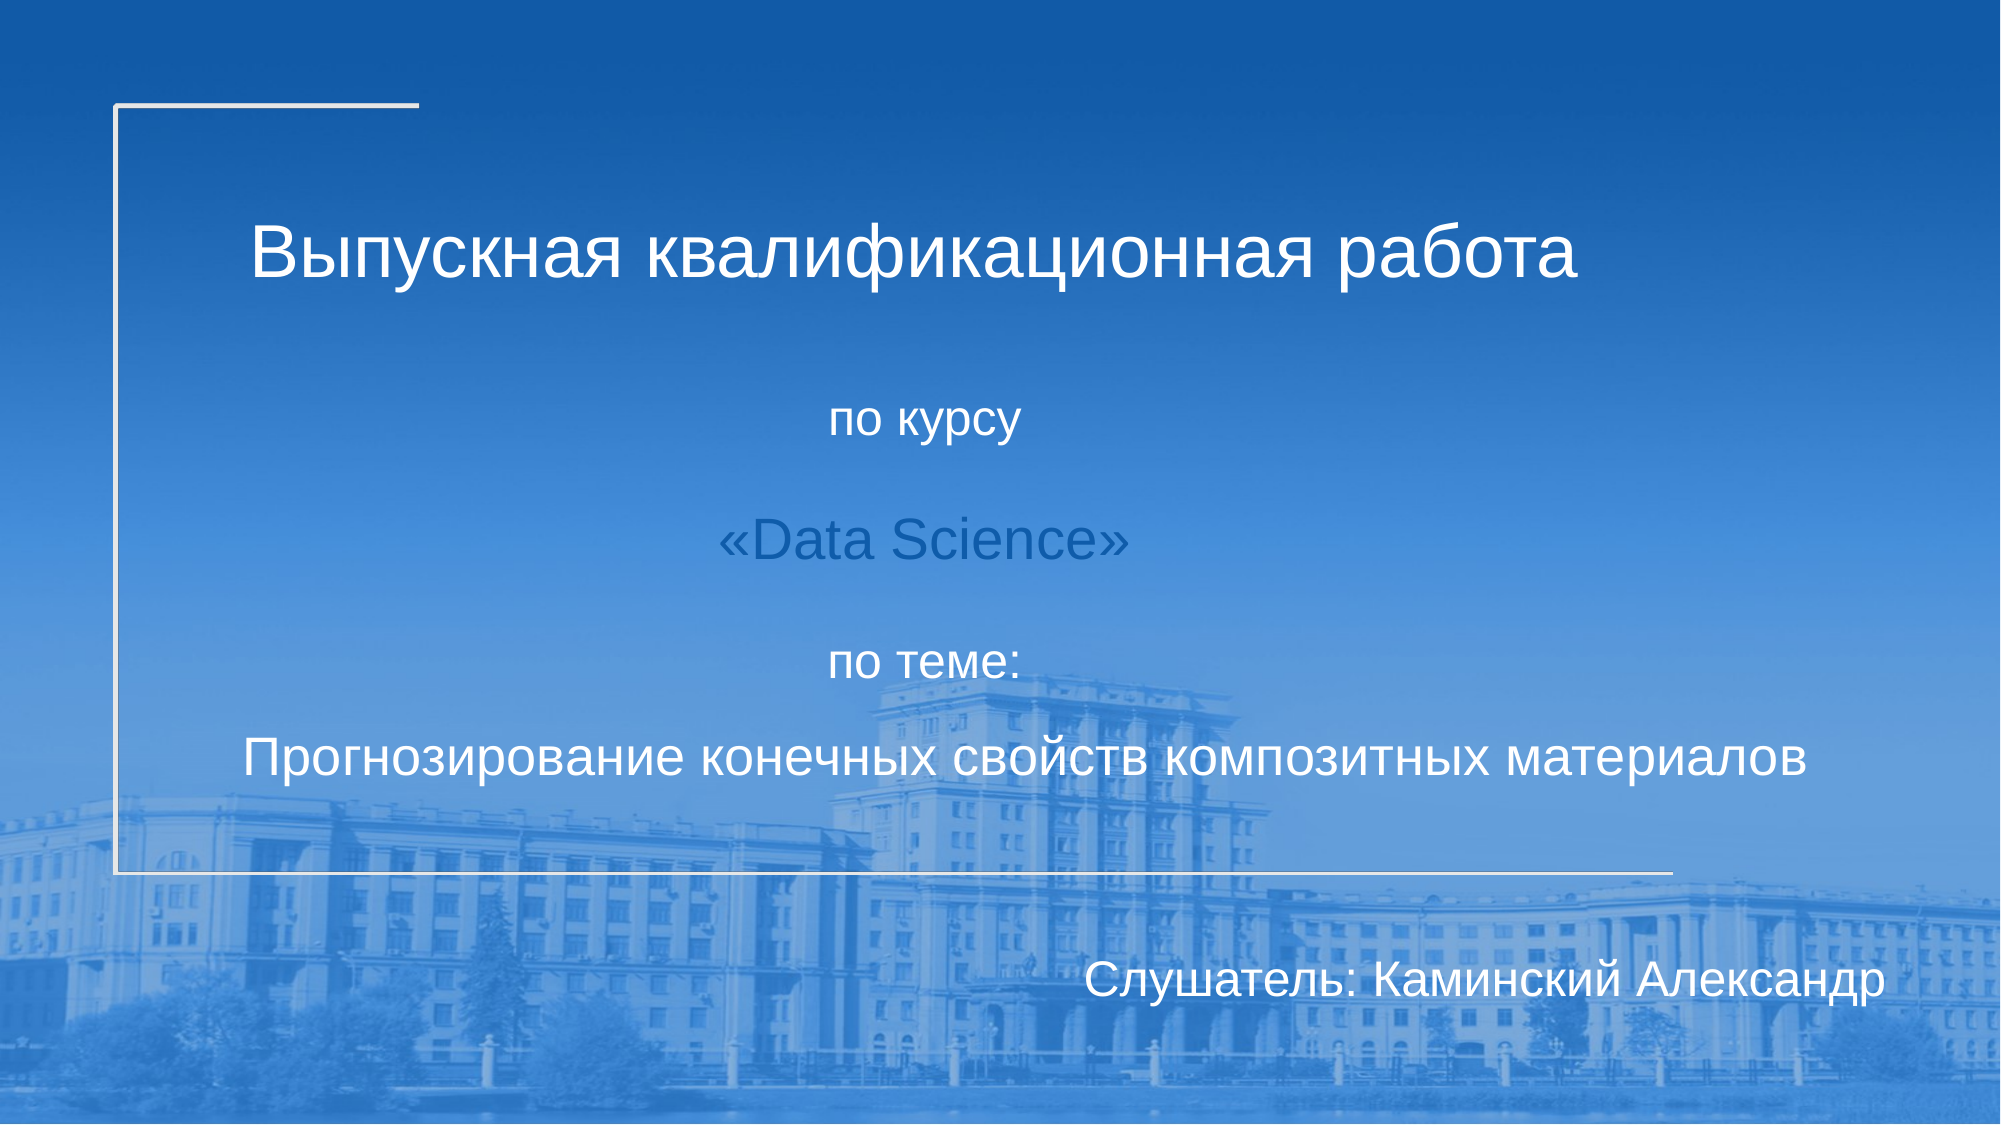

# Выпускная квалификационная работа по курсу «Data Science» по теме:
Прогнозирование конечных свойств композитных материалов
Слушатель: Каминский Александр